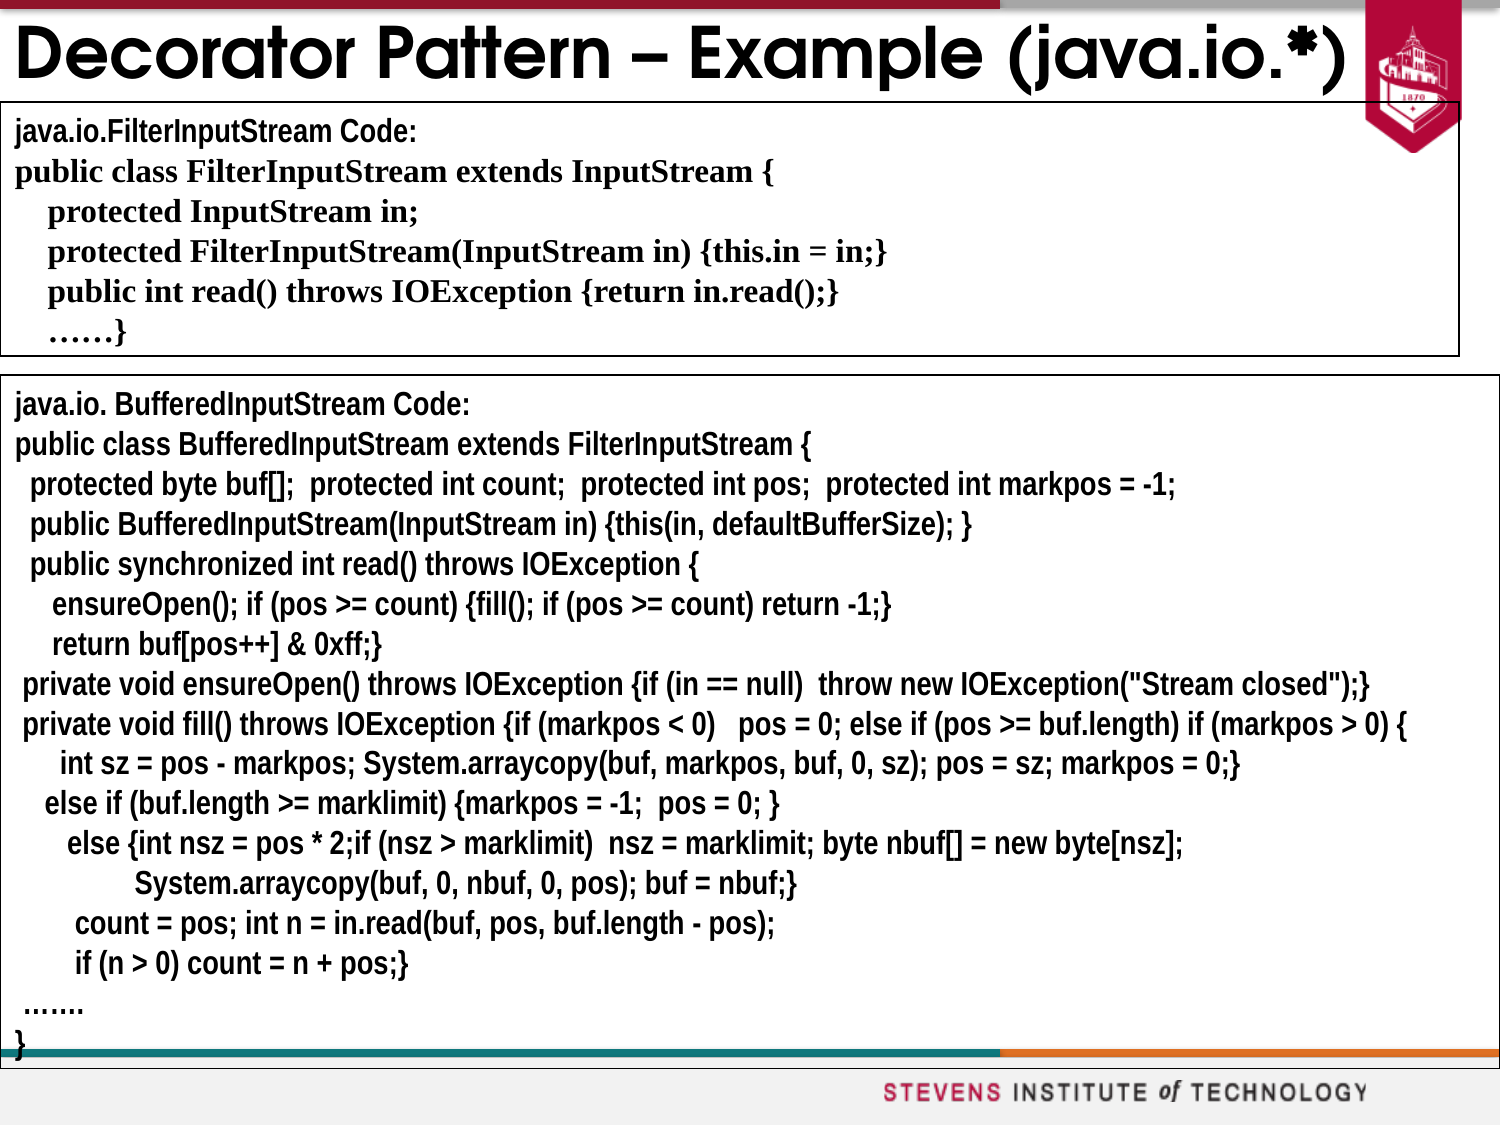

# Decorator Pattern – Example (java.io.*)
java.io.FilterInputStream Code:
public class FilterInputStream extends InputStream {
    protected InputStream in;
    protected FilterInputStream(InputStream in) {this.in = in;}
    public int read() throws IOException {return in.read();}
    ……}
java.io. BufferedInputStream Code:
public class BufferedInputStream extends FilterInputStream {
  protected byte buf[];  protected int count;  protected int pos;  protected int markpos = -1;
  public BufferedInputStream(InputStream in) {this(in, defaultBufferSize); }
  public synchronized int read() throws IOException {
     ensureOpen(); if (pos >= count) {fill(); if (pos >= count) return -1;}
     return buf[pos++] & 0xff;}
 private void ensureOpen() throws IOException {if (in == null)  throw new IOException("Stream closed");}
 private void fill() throws IOException {if (markpos < 0)   pos = 0; else if (pos >= buf.length) if (markpos > 0) {
      int sz = pos - markpos; System.arraycopy(buf, markpos, buf, 0, sz); pos = sz; markpos = 0;}
    else if (buf.length >= marklimit) {markpos = -1;  pos = 0; }
       else {int nsz = pos * 2;if (nsz > marklimit)  nsz = marklimit; byte nbuf[] = new byte[nsz];
                System.arraycopy(buf, 0, nbuf, 0, pos); buf = nbuf;}
        count = pos; int n = in.read(buf, pos, buf.length - pos);
        if (n > 0) count = n + pos;}
 …….
}